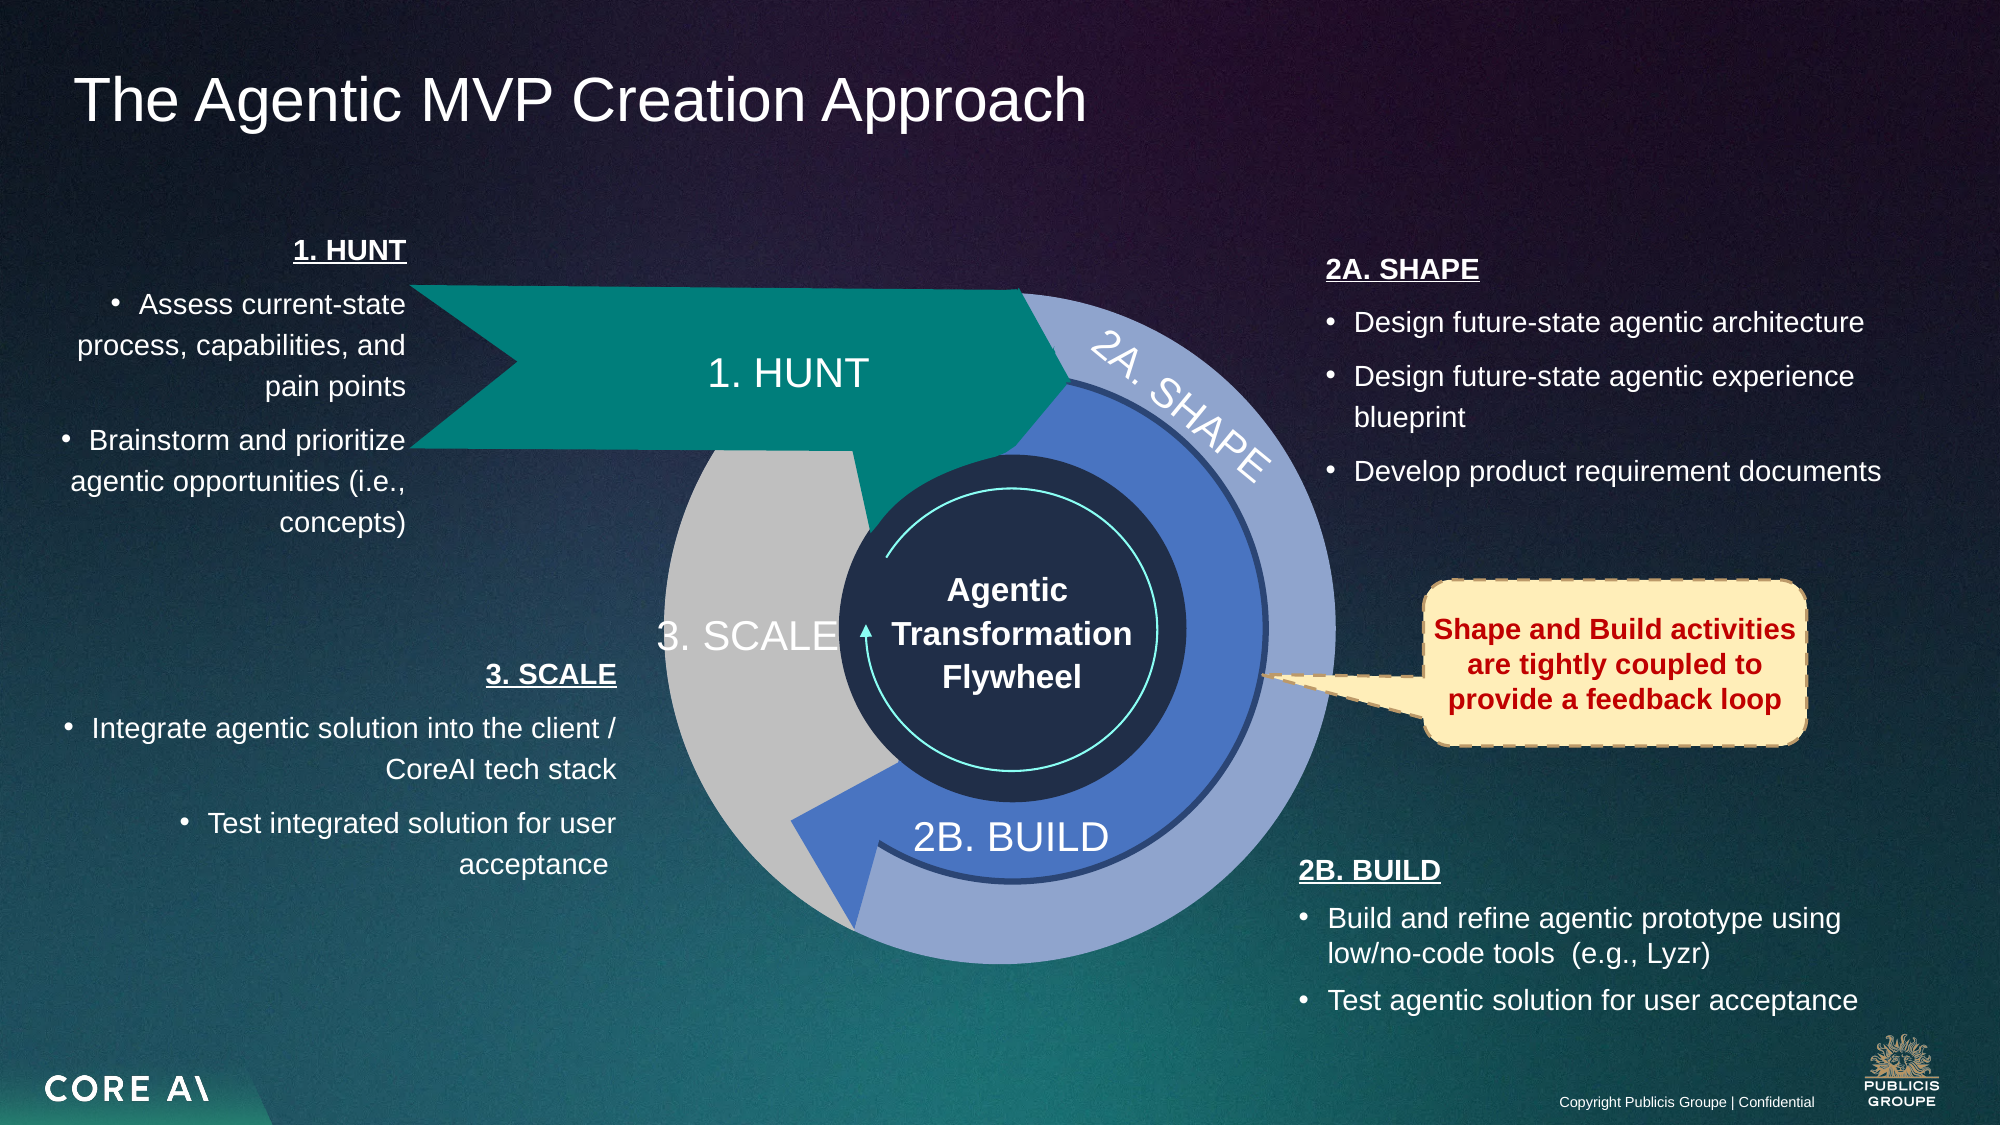

# The Agentic MVP Creation Approach
2A. SHAPE
Design future-state agentic architecture
Design future-state agentic experience blueprint
Develop product requirement documents
1. HUNT
Assess current-state process, capabilities, and pain points
Brainstorm and prioritize agentic opportunities (i.e., concepts)

1. HUNT
2A. SHAPE

Agentic
Transformation
Flywheel
Shape and Build activities are tightly coupled to provide a feedback loop
3. SCALE
3. SCALE
Integrate agentic solution into the client / CoreAI tech stack
Test integrated solution for user acceptance

2B. BUILD
2B. BUILD
Build and refine agentic prototype using low/no-code tools  (e.g., Lyzr)
Test agentic solution for user acceptance